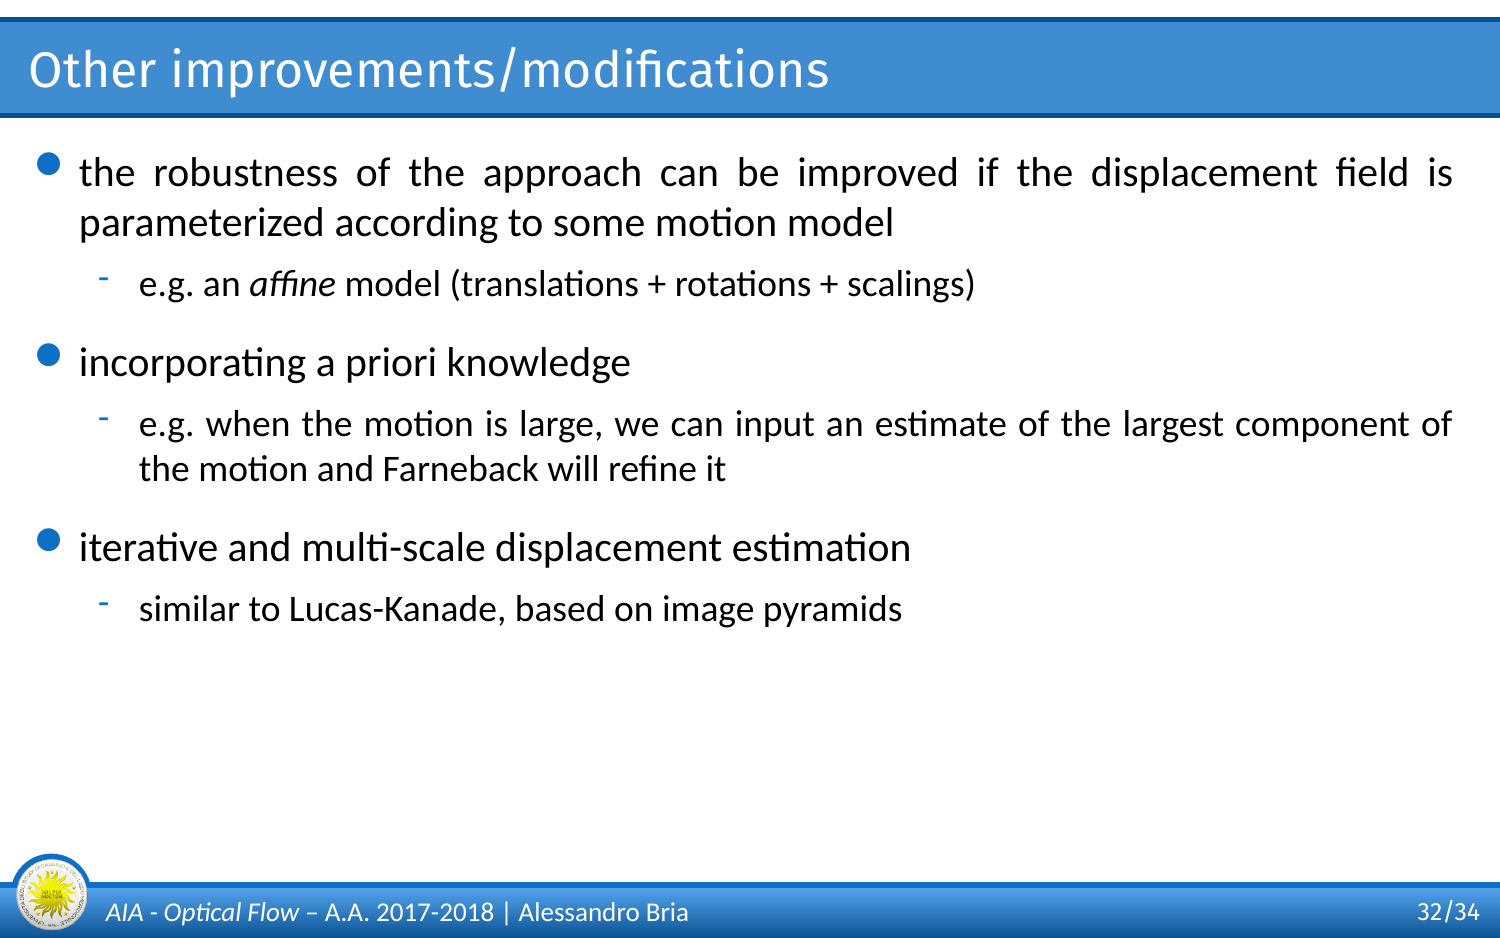

# Other improvements/modifications
the robustness of the approach can be improved if the displacement field is parameterized according to some motion model
e.g. an affine model (translations + rotations + scalings)
incorporating a priori knowledge
e.g. when the motion is large, we can input an estimate of the largest component of the motion and Farneback will refine it
iterative and multi-scale displacement estimation
similar to Lucas-Kanade, based on image pyramids